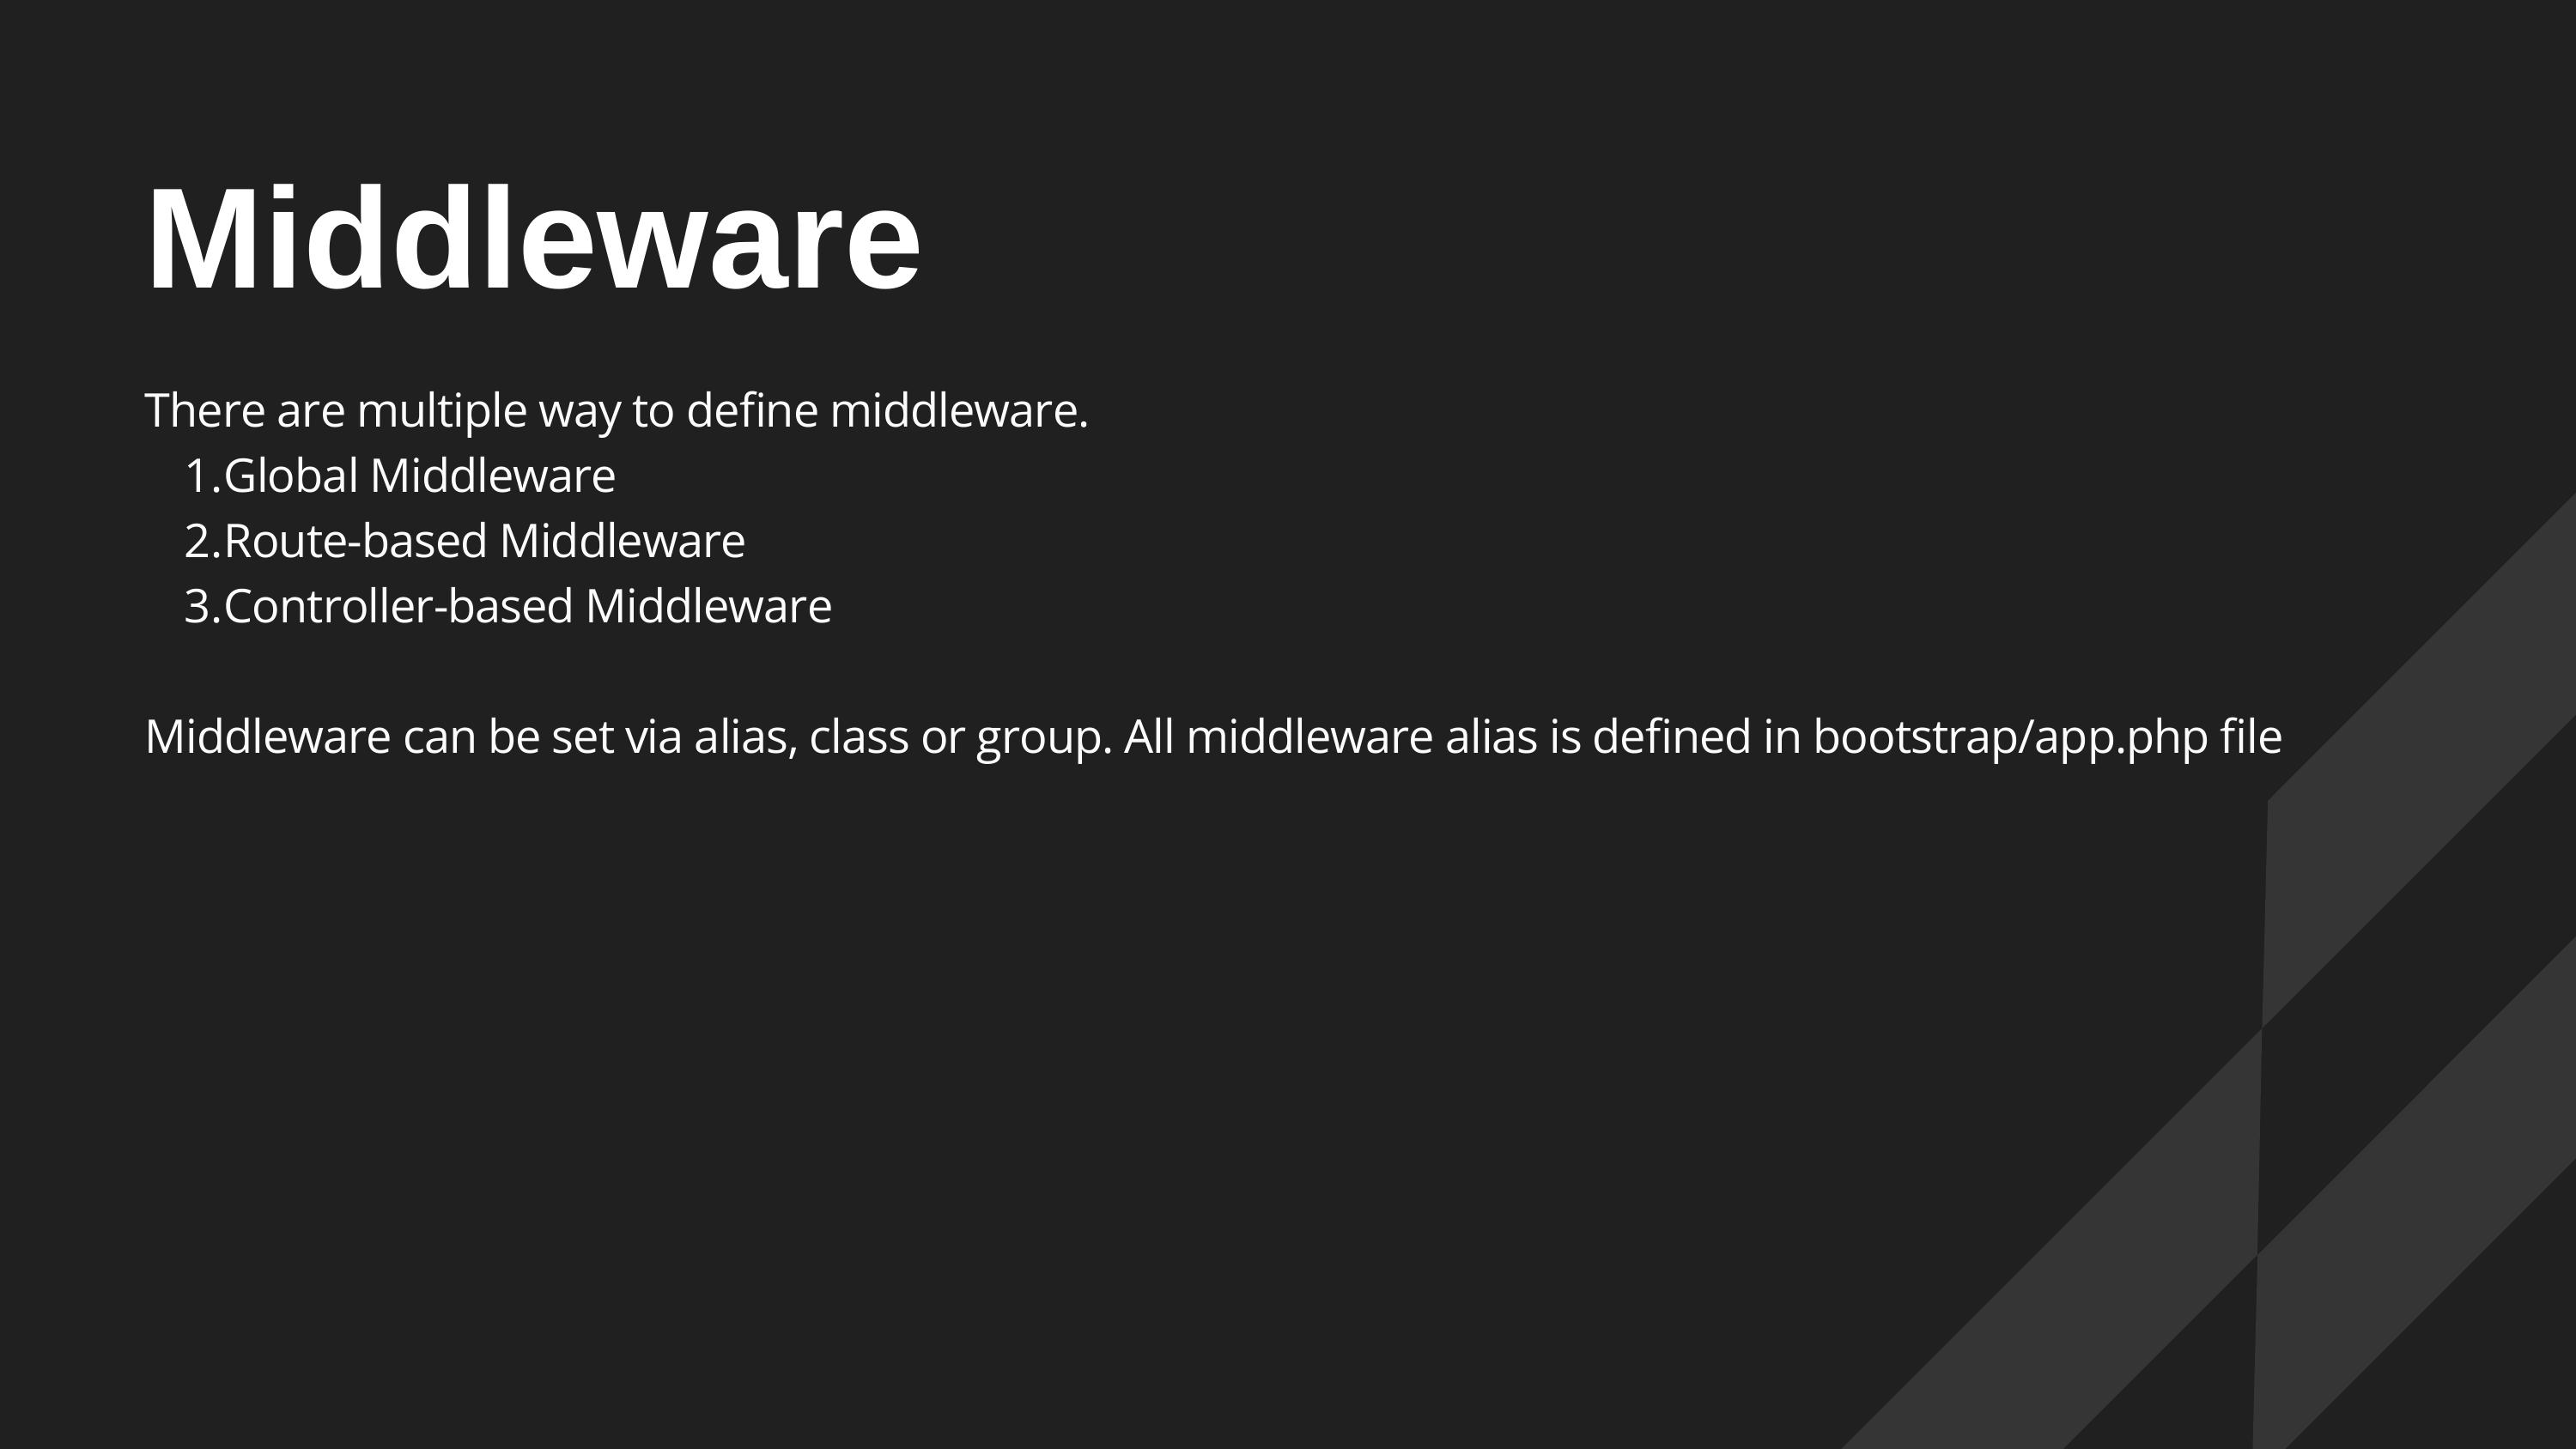

Middleware
There are multiple way to define middleware.
Global Middleware
Route-based Middleware
Controller-based Middleware

Middleware can be set via alias, class or group. All middleware alias is defined in bootstrap/app.php file